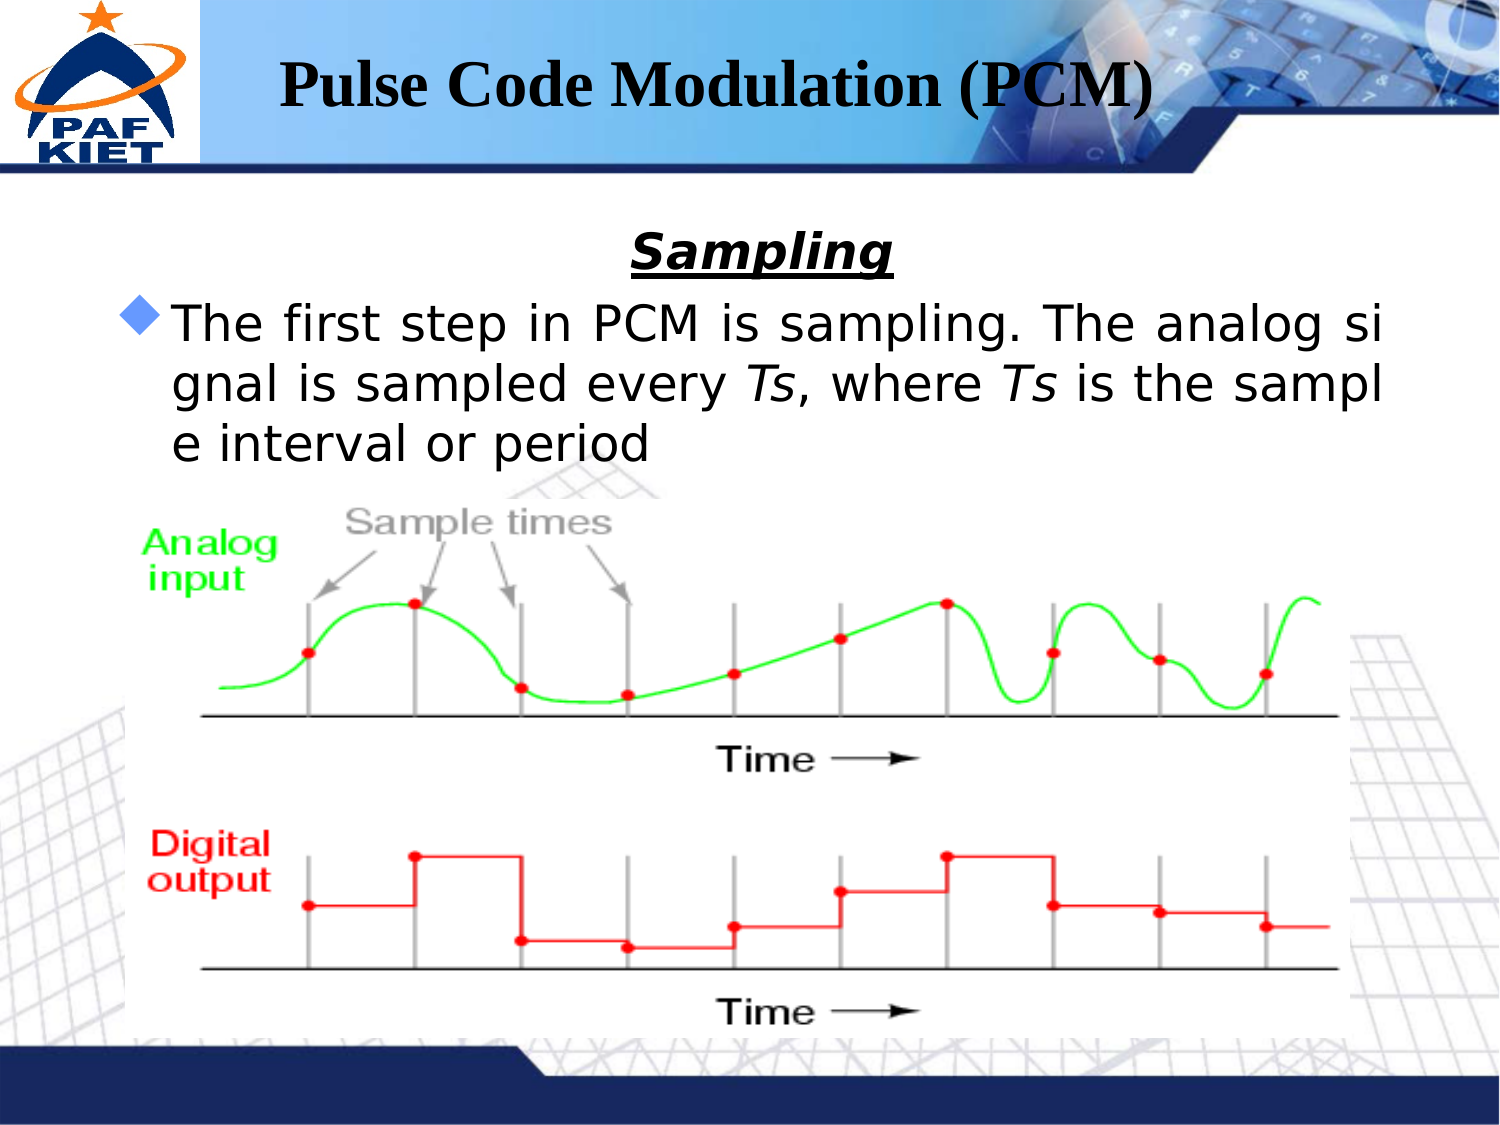

# Pulse Code Modulation (PCM)
Sampling

The first step in PCM is sampling. The analog si gnal is sampled every Ts, where Ts is the sampl e interval or period